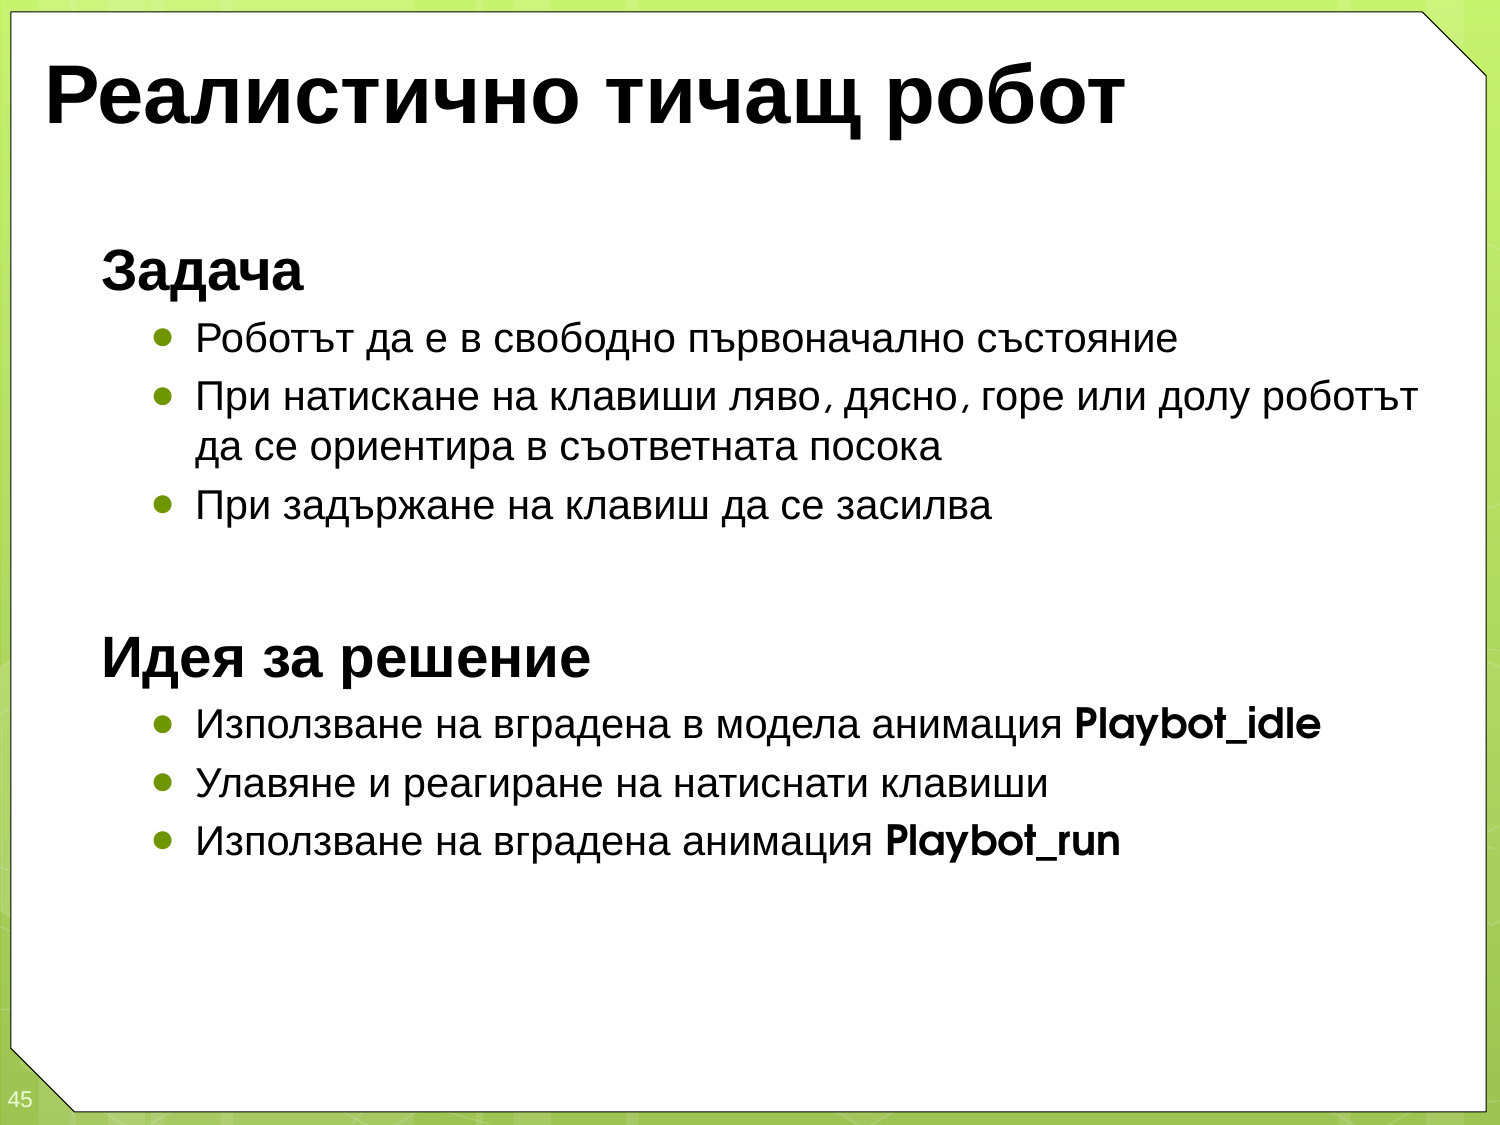

# Реалистично тичащ робот
Задача
Роботът да е в свободно първоначално състояние
При натискане на клавиши ляво, дясно, горе или долу роботът да се ориентира в съответната посока
При задържане на клавиш да се засилва

Идея за решение
Използване на вградена в модела анимация Playbot_idle
Улавяне и реагиране на натиснати клавиши
Използване на вградена анимация Playbot_run